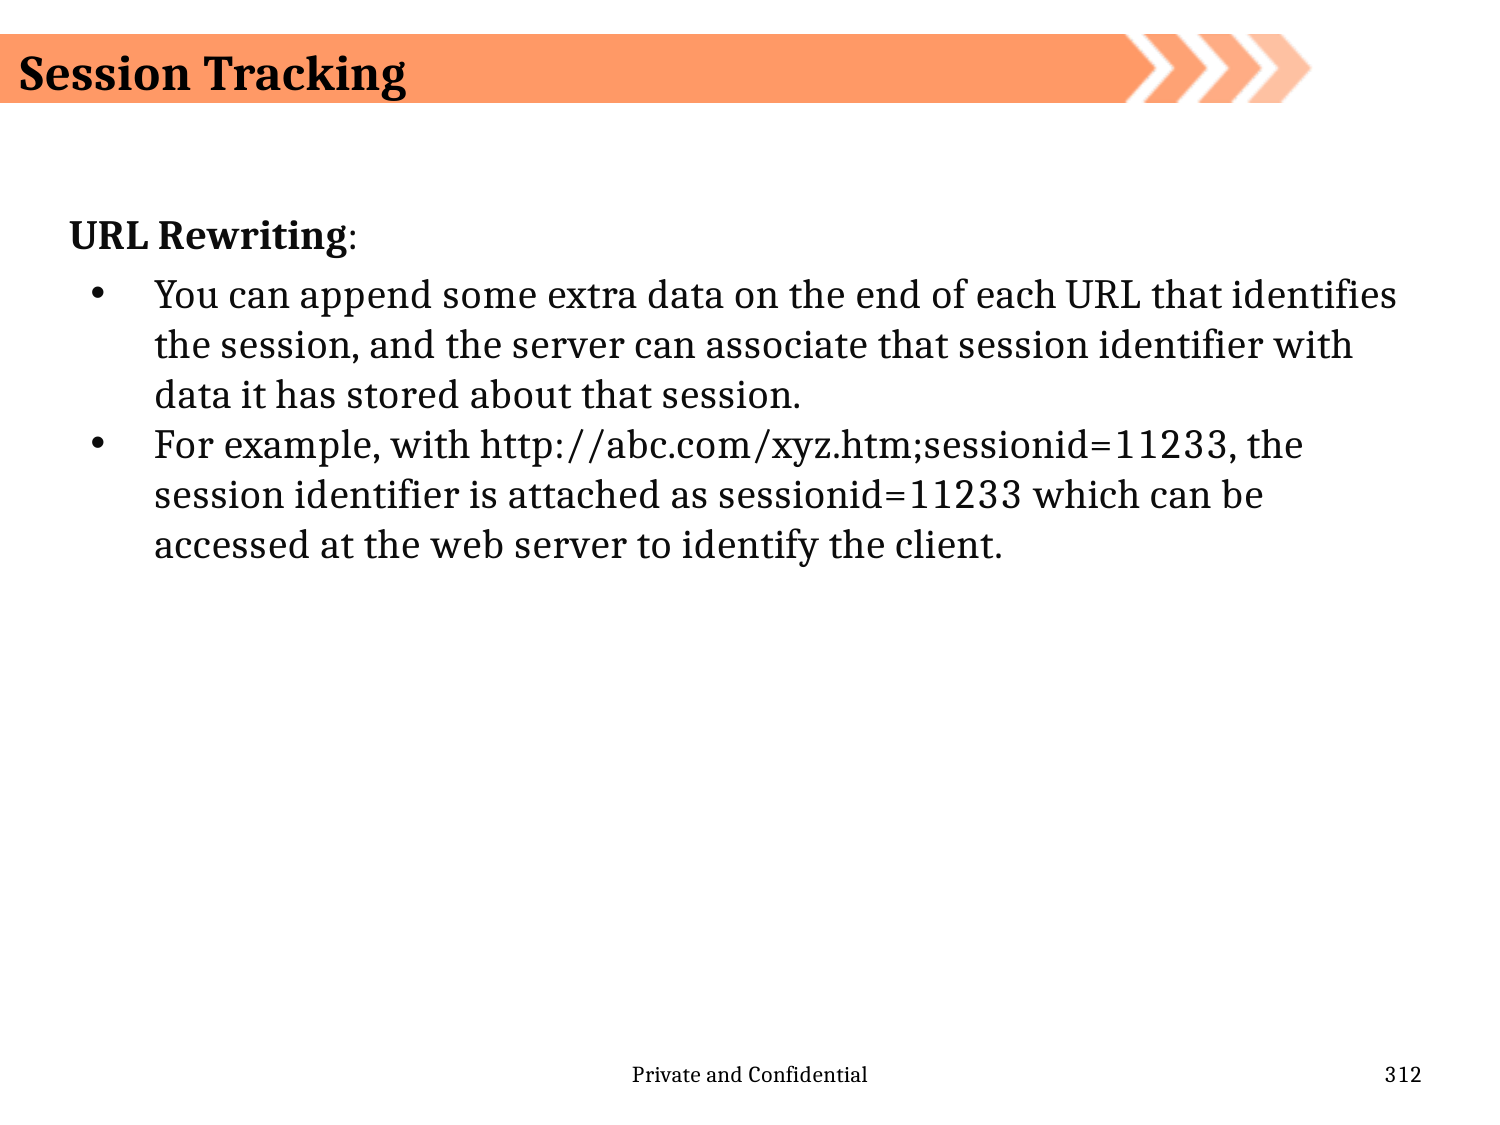

# Session Tracking
URL Rewriting:
You can append some extra data on the end of each URL that identifies the session, and the server can associate that session identifier with data it has stored about that session.
For example, with http://abc.com/xyz.htm;sessionid=11233, the session identifier is attached as sessionid=11233 which can be accessed at the web server to identify the client.